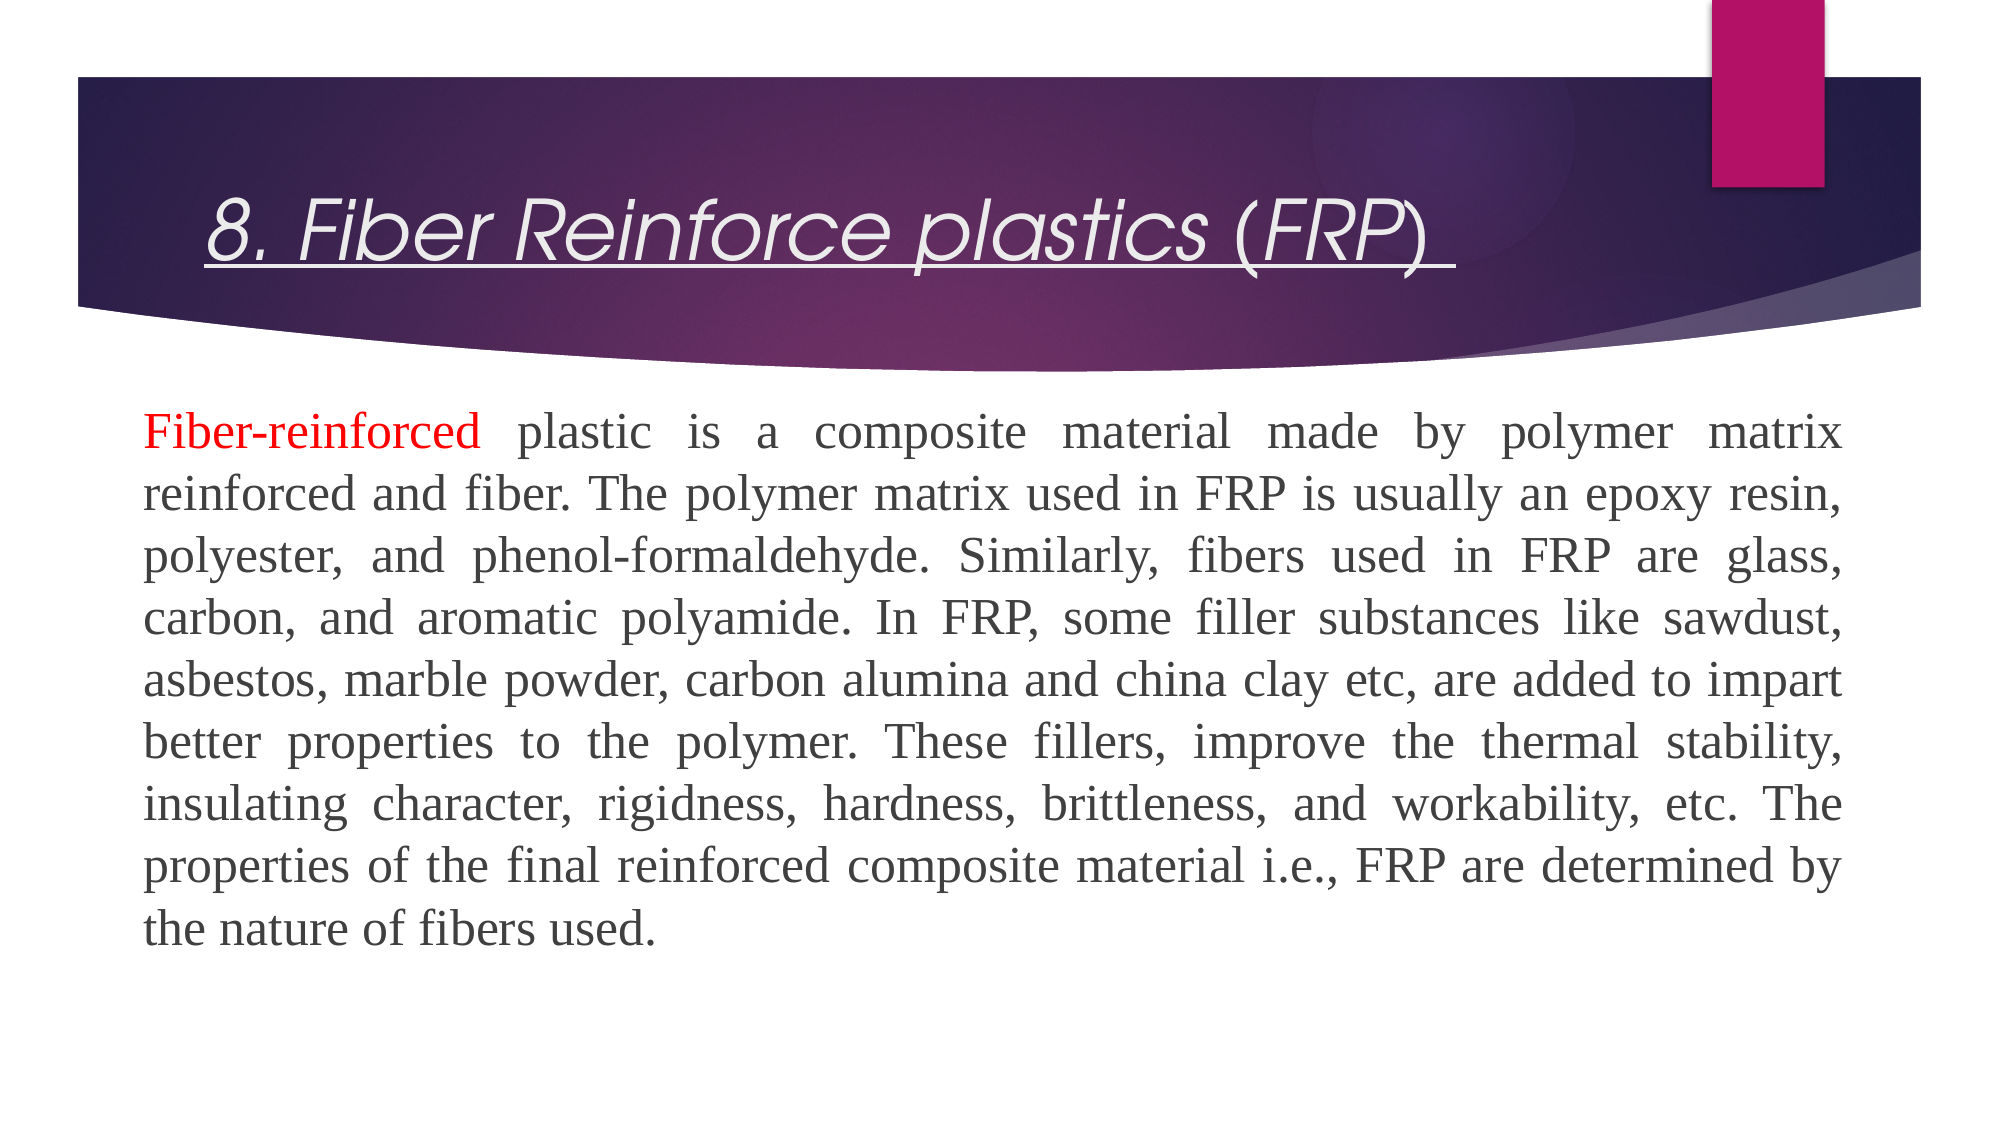

# 8. Fiber Reinforce plastics (FRP)
Fiber-reinforced plastic is a composite material made by polymer matrix reinforced and fiber. The polymer matrix used in FRP is usually an epoxy resin, polyester, and phenol-formaldehyde. Similarly, fibers used in FRP are glass, carbon, and aromatic polyamide. In FRP, some filler substances like sawdust, asbestos, marble powder, carbon alumina and china clay etc, are added to impart better properties to the polymer. These fillers, improve the thermal stability, insulating character, rigidness, hardness, brittleness, and workability, etc. The properties of the final reinforced composite material i.e., FRP are determined by the nature of fibers used.